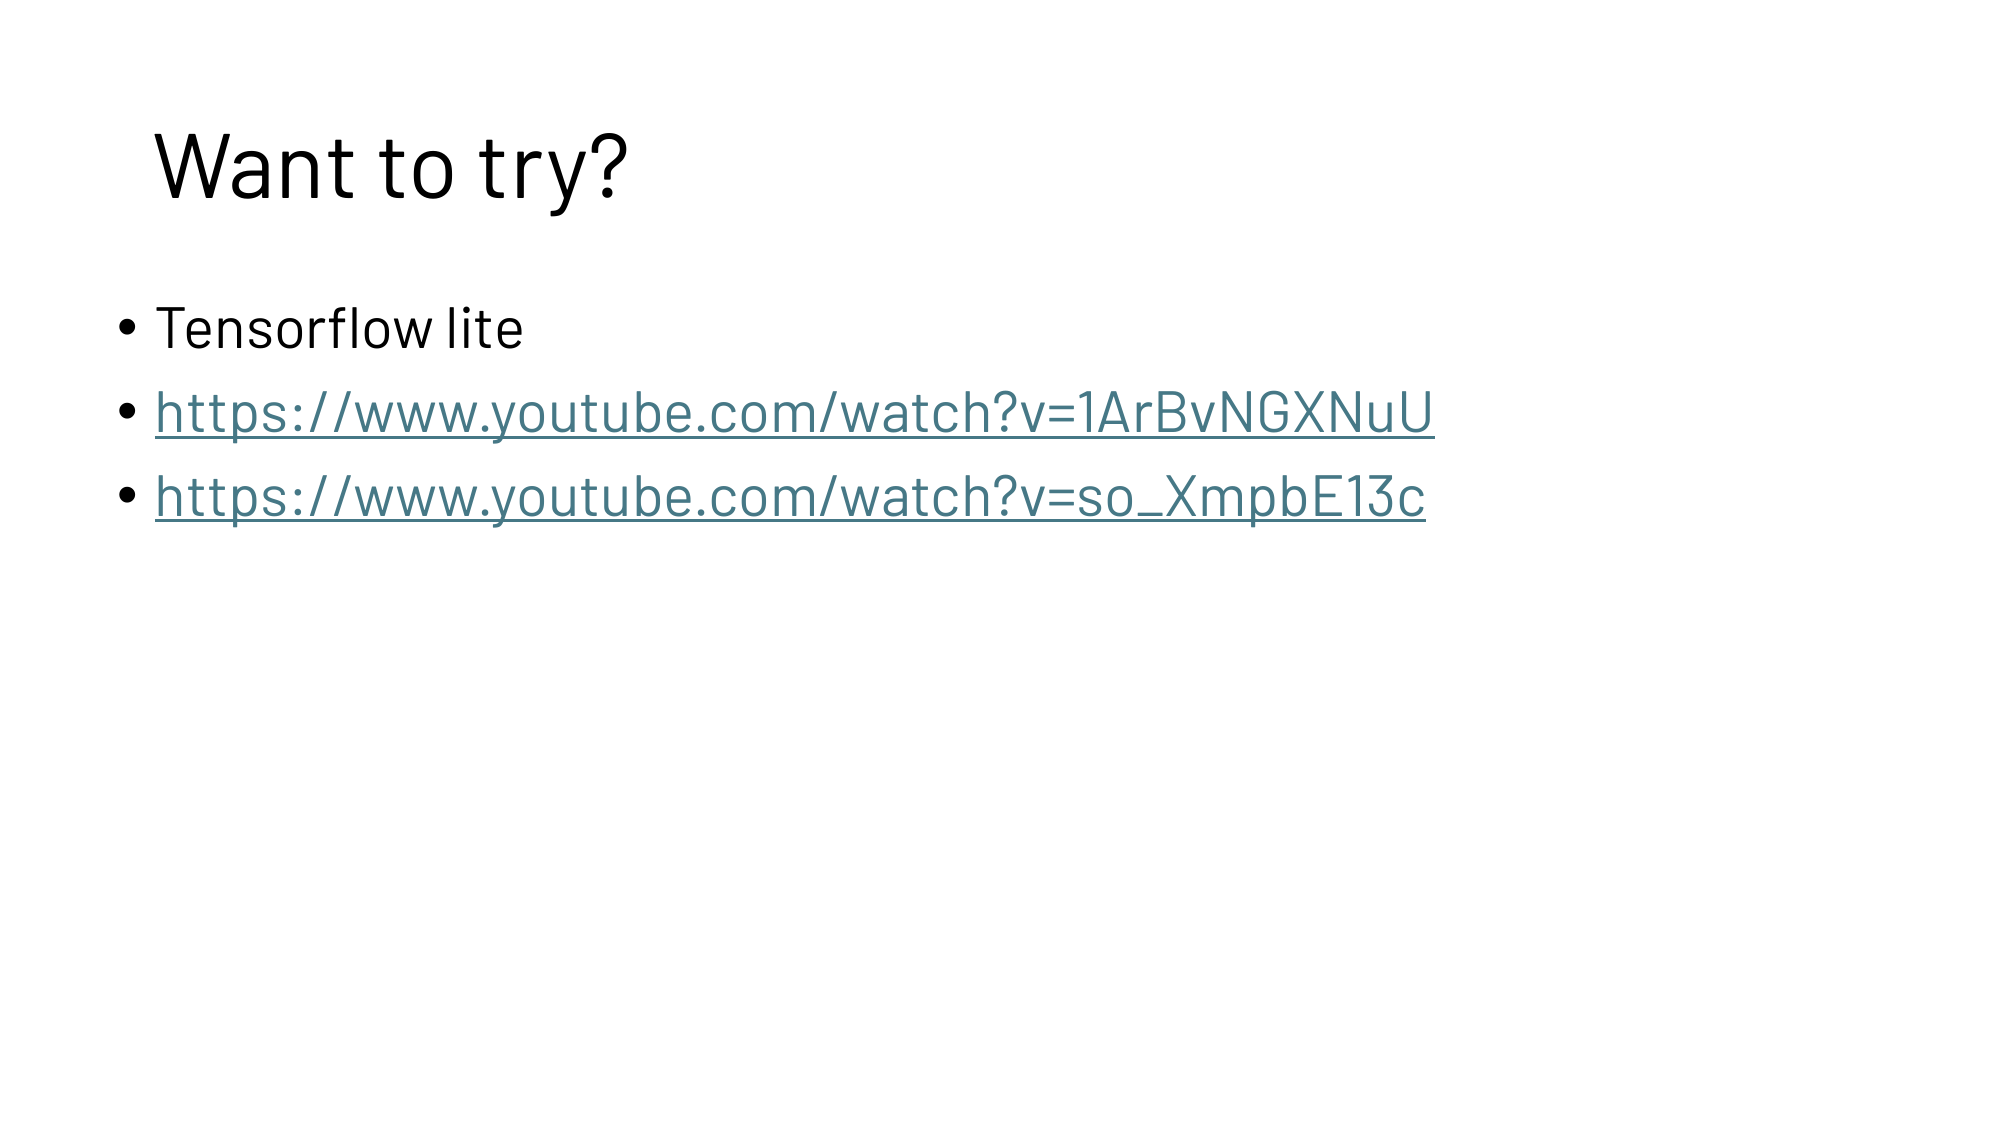

# Want to try?
Tensorflow lite
https://www.youtube.com/watch?v=1ArBvNGXNuU
https://www.youtube.com/watch?v=so_XmpbE13c